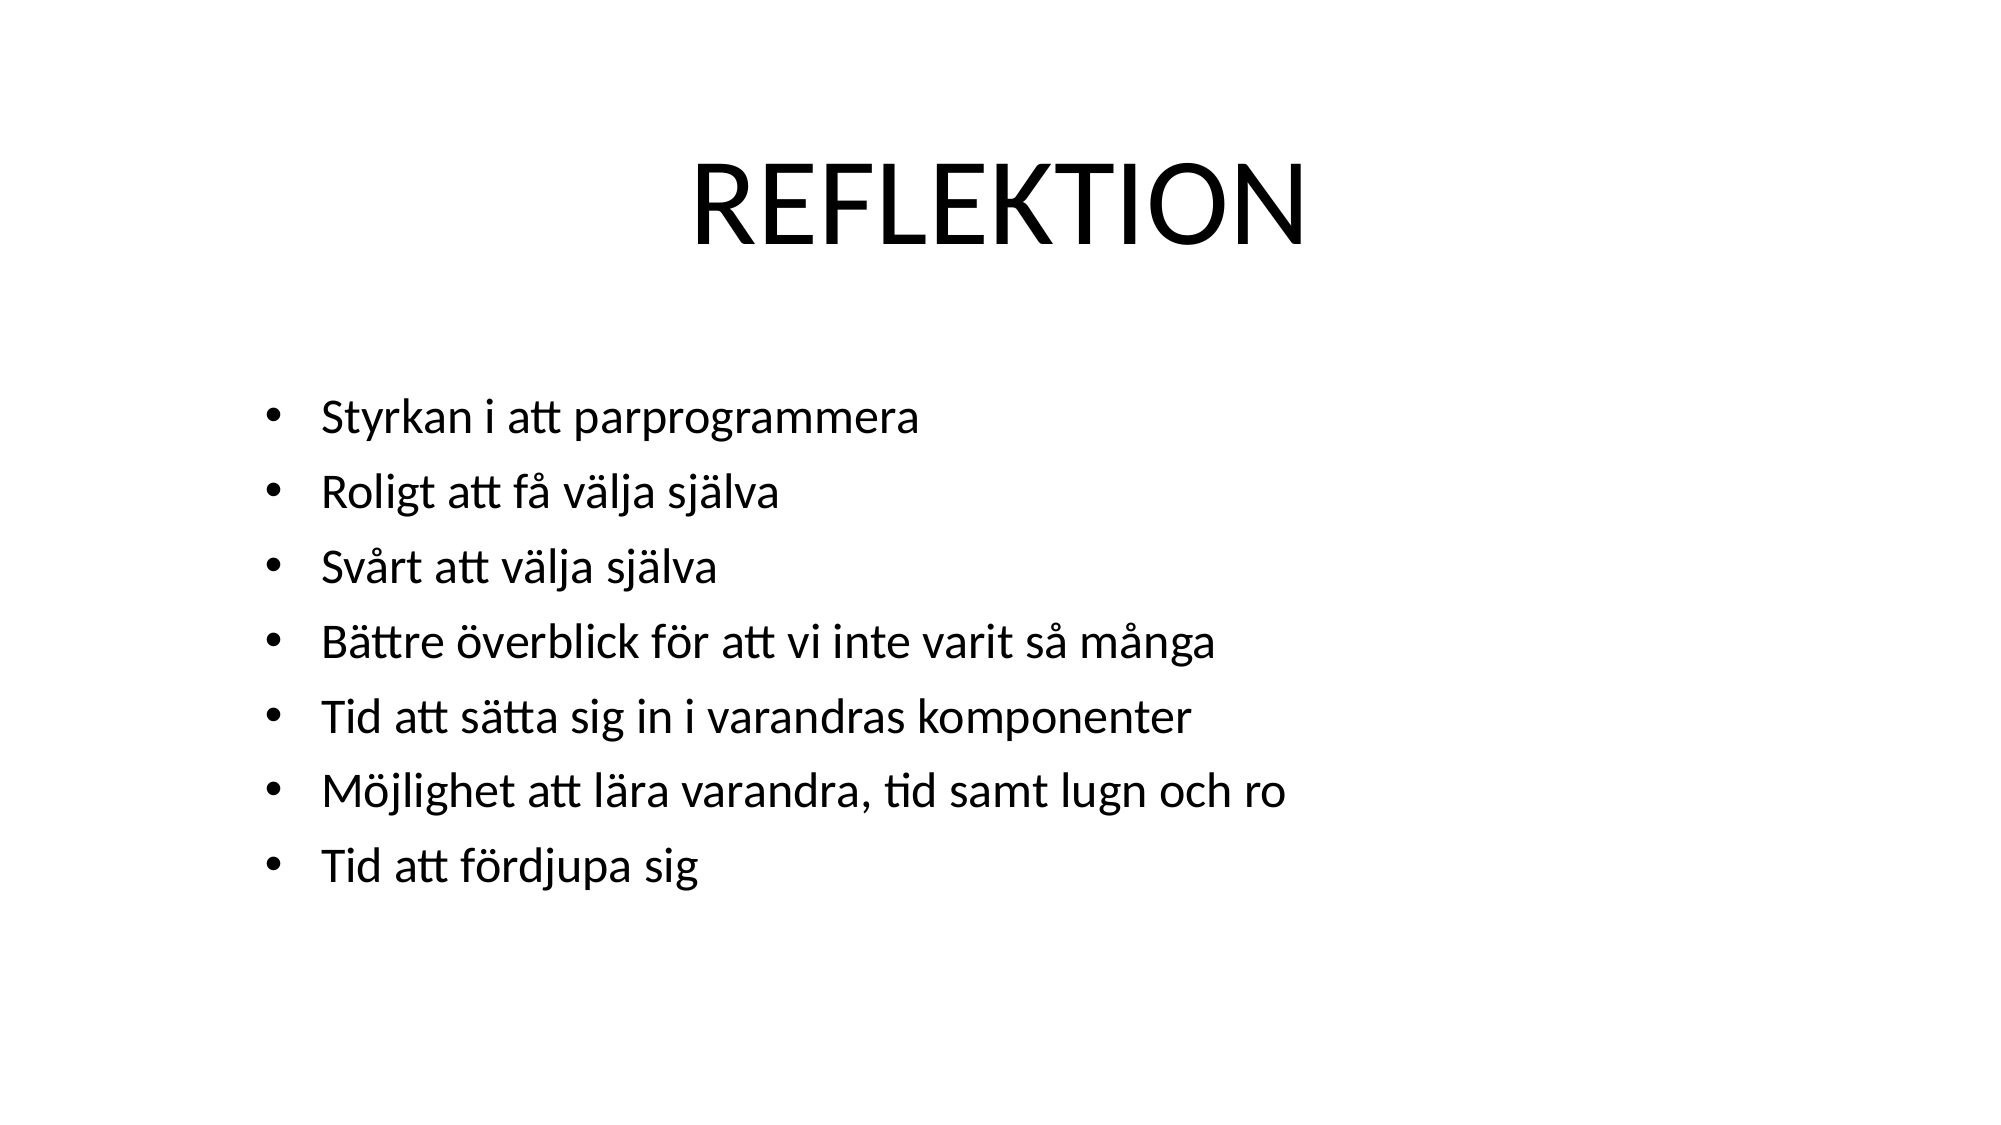

# REFLEKTION
Styrkan i att parprogrammera
Roligt att få välja själva
Svårt att välja själva
Bättre överblick för att vi inte varit så många
Tid att sätta sig in i varandras komponenter
Möjlighet att lära varandra, tid samt lugn och ro
Tid att fördjupa sig